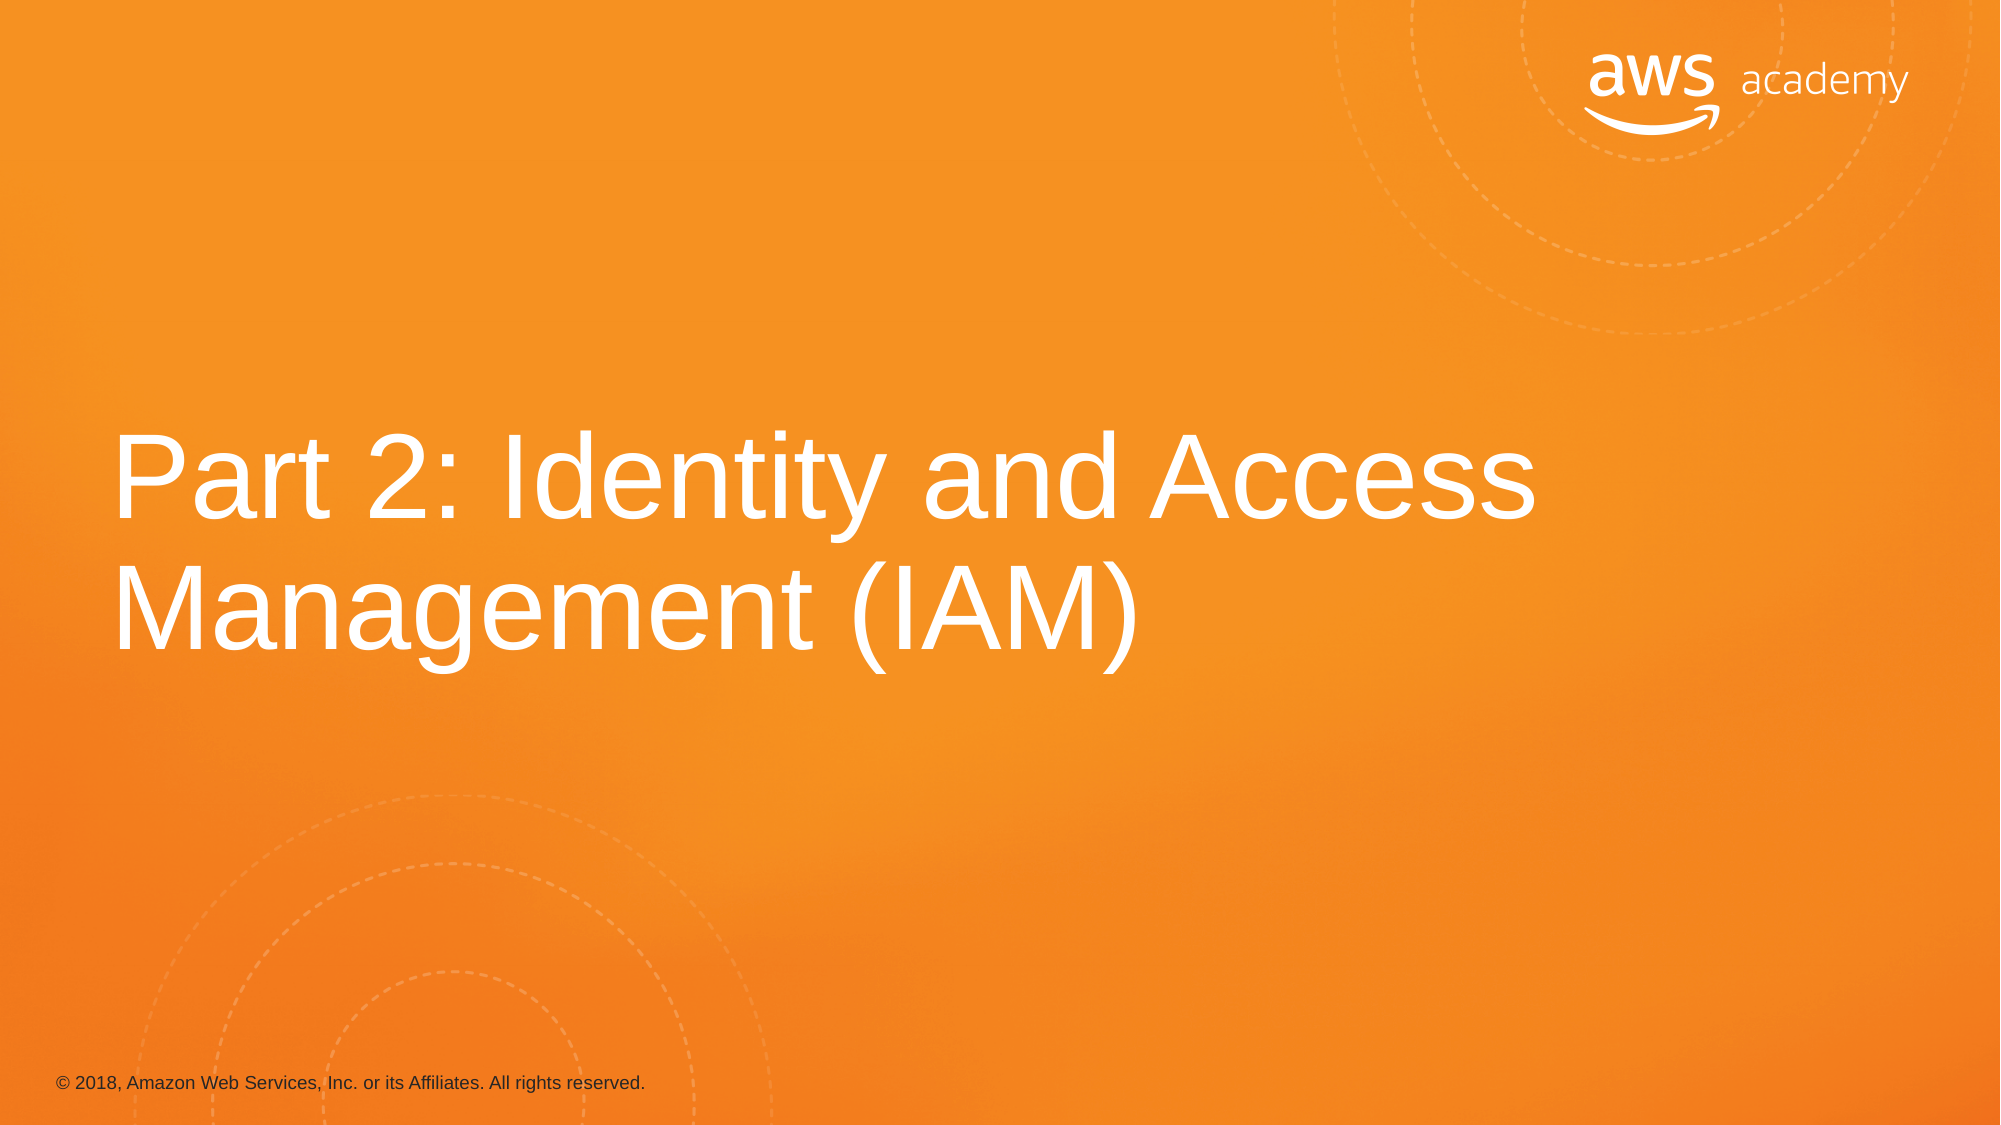

# Part 2: Identity and Access Management (IAM)